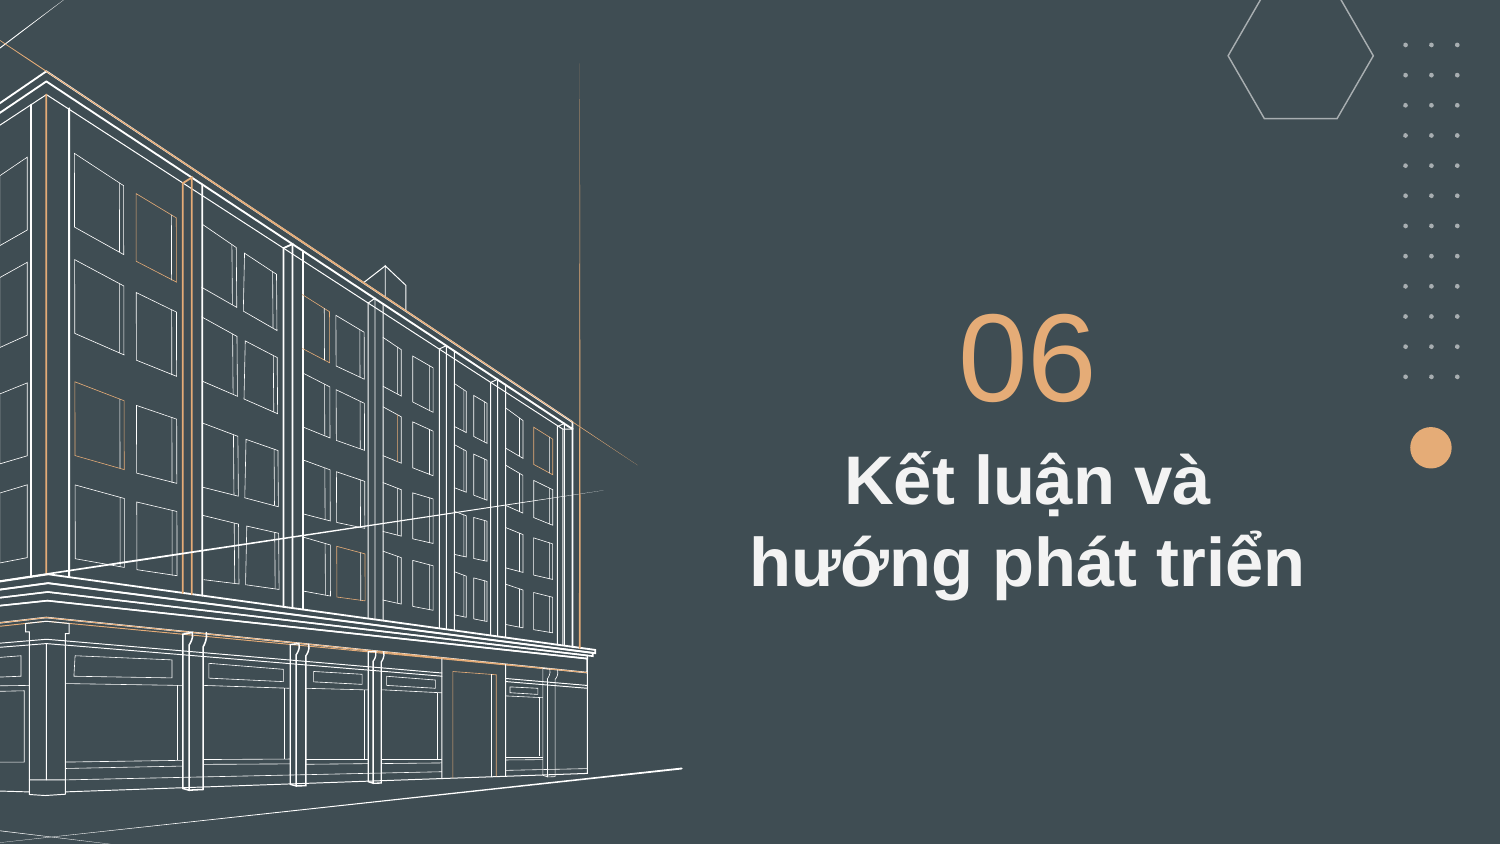

06
# Kết luận và hướng phát triển